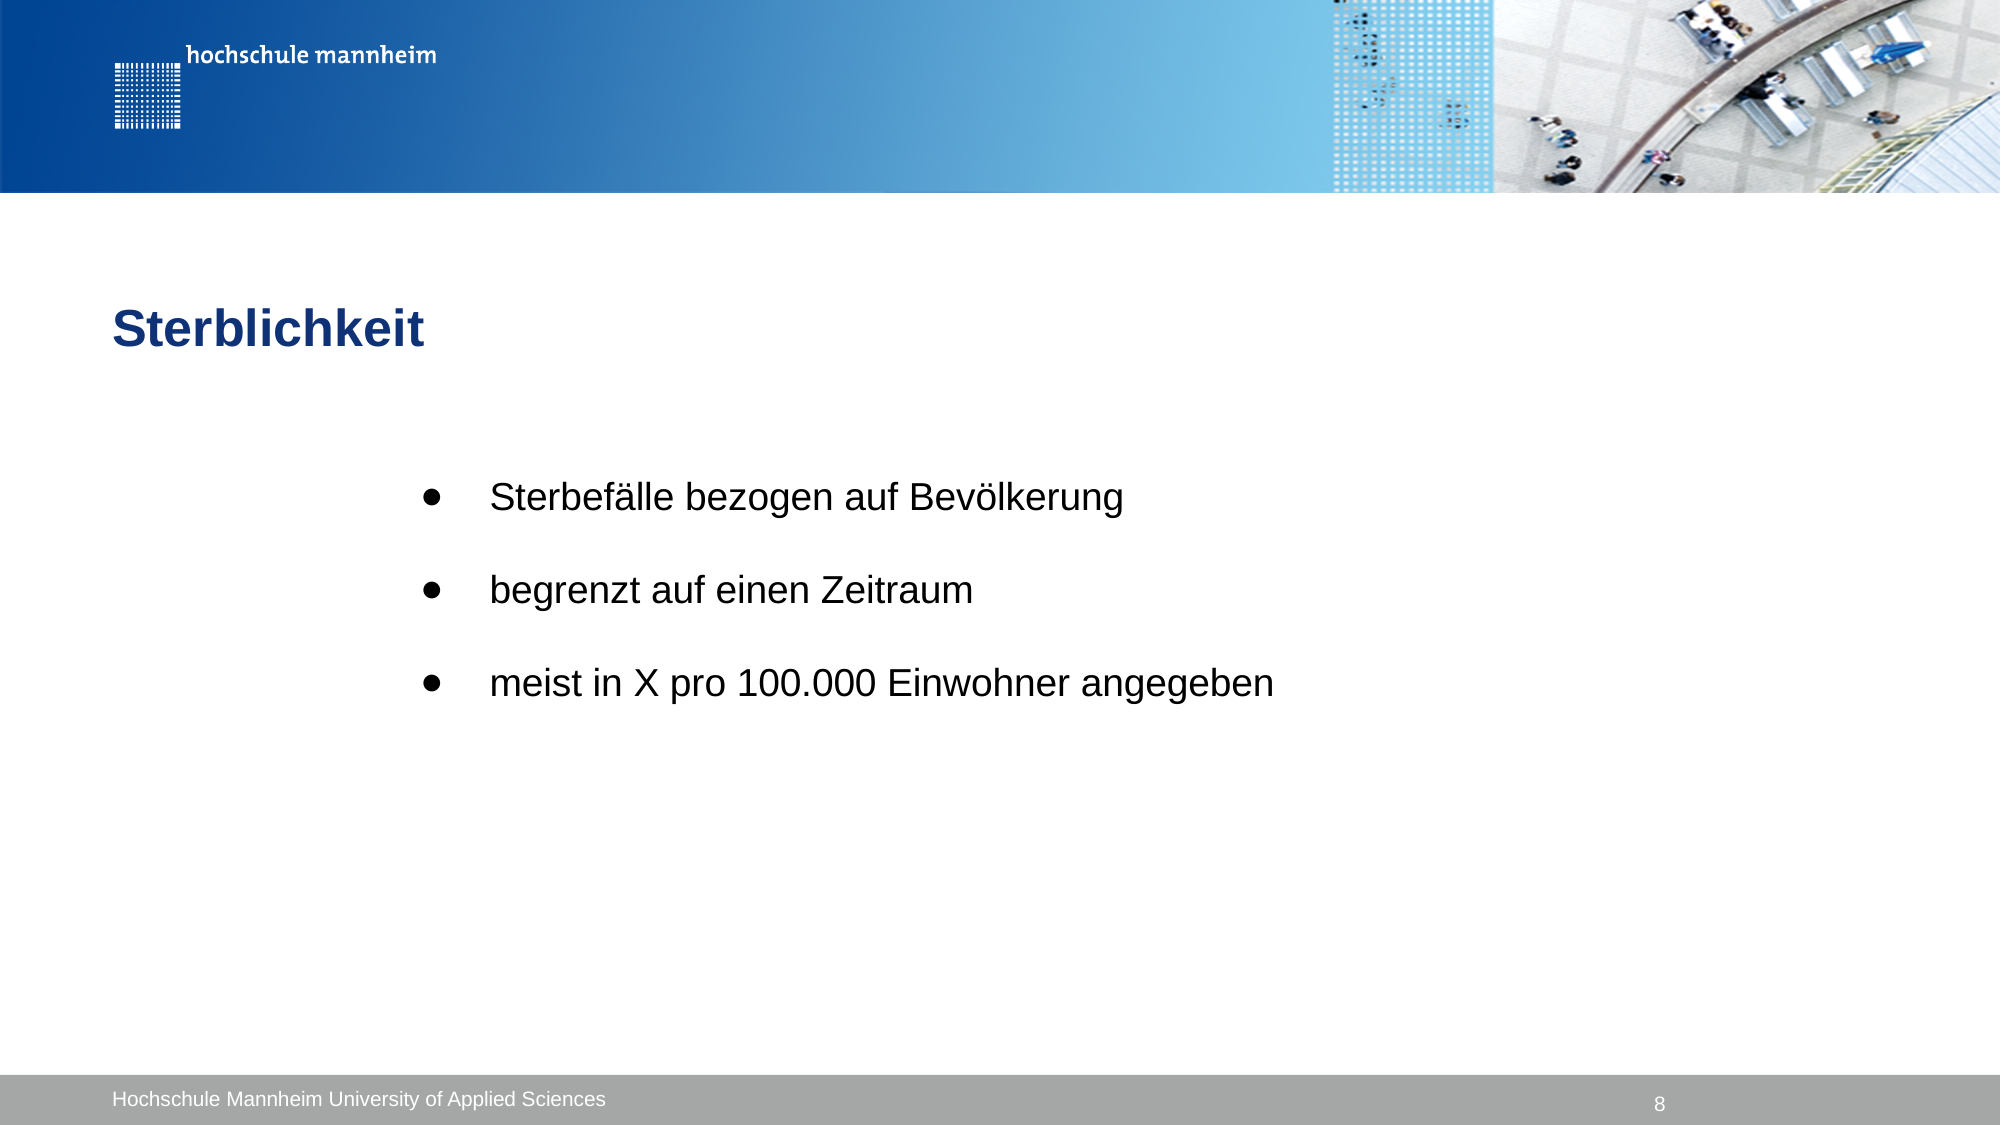

# Sterblichkeit
Sterbefälle bezogen auf Bevölkerung

begrenzt auf einen Zeitraum

meist in X pro 100.000 Einwohner angegeben
8
Hochschule Mannheim University of Applied Sciences